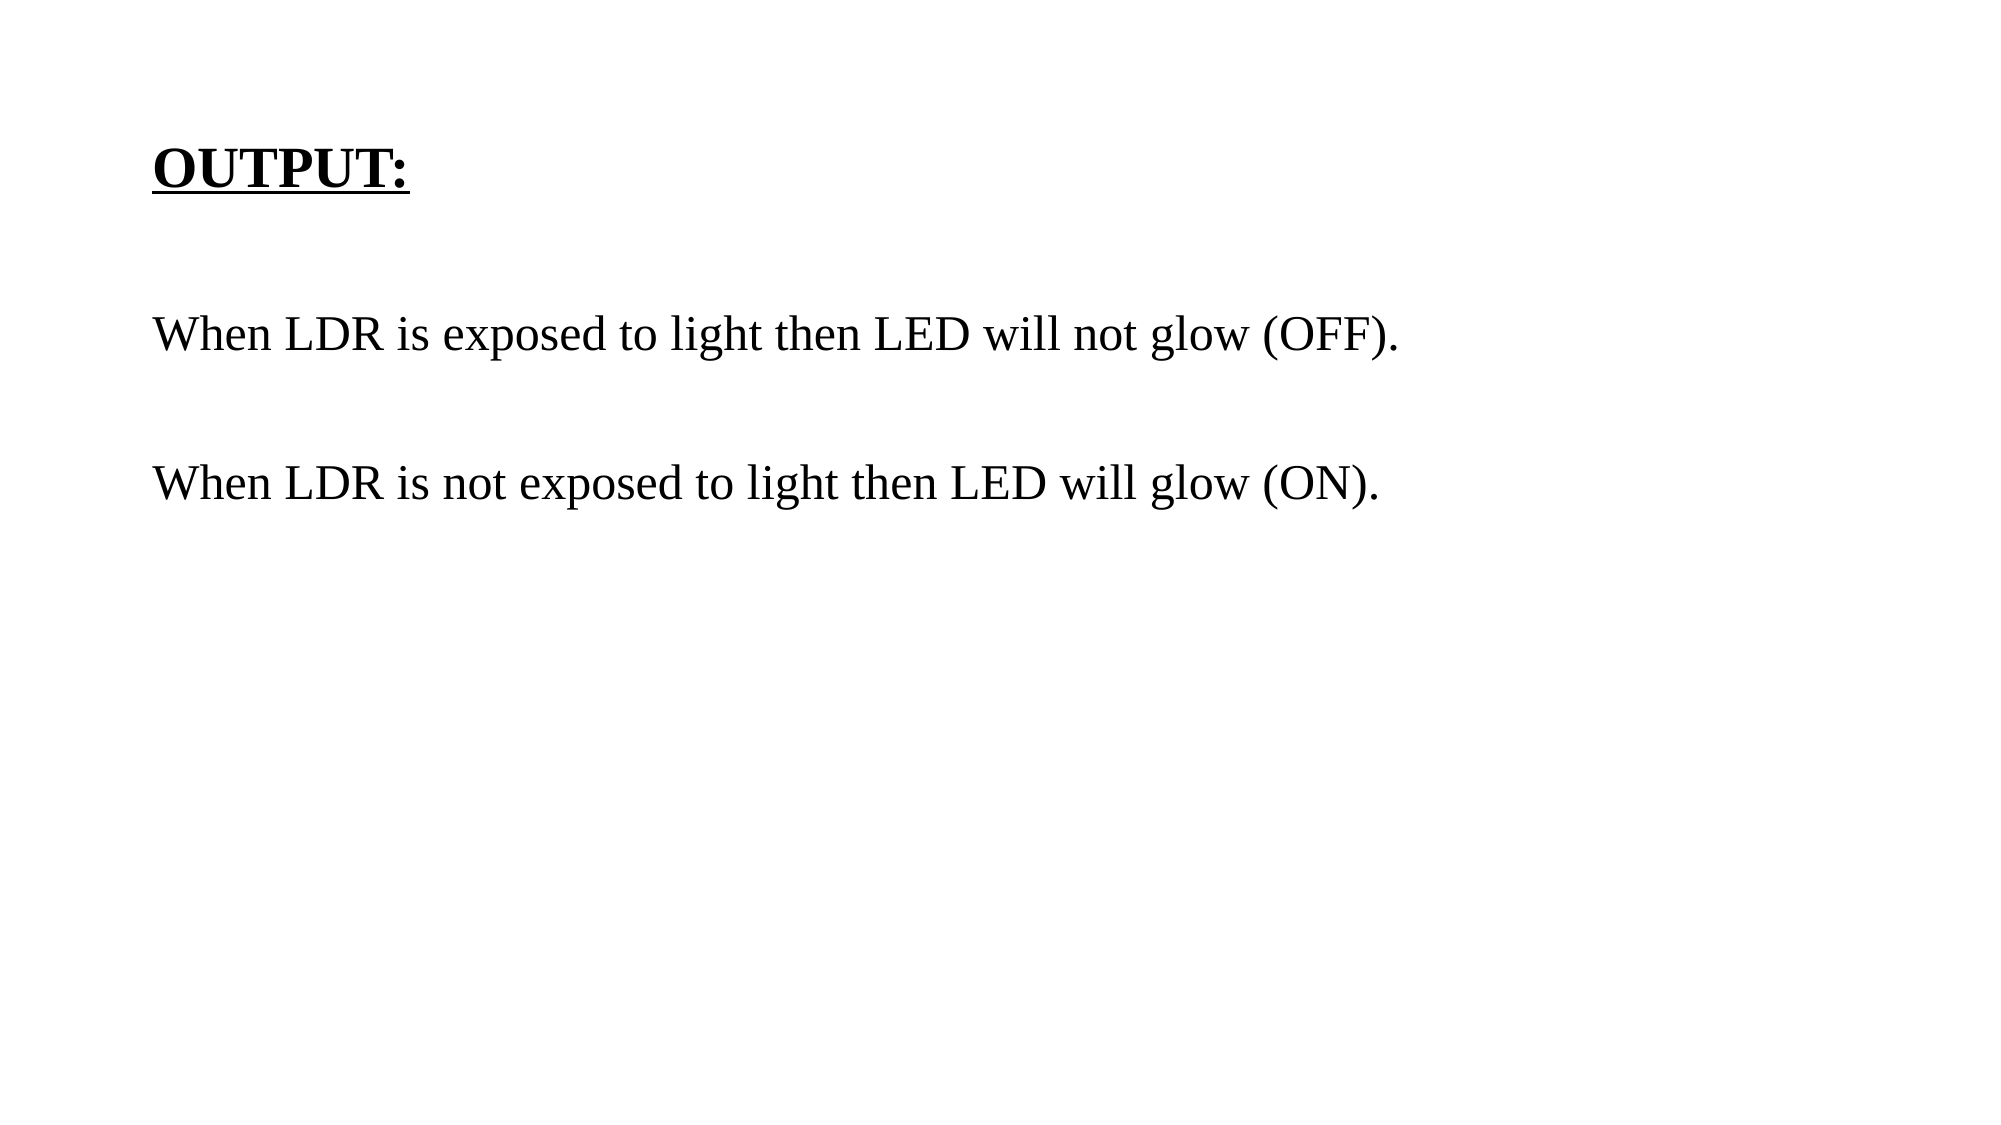

# OUTPUT:
When LDR is exposed to light then LED will not glow (OFF).

When LDR is not exposed to light then LED will glow (ON).